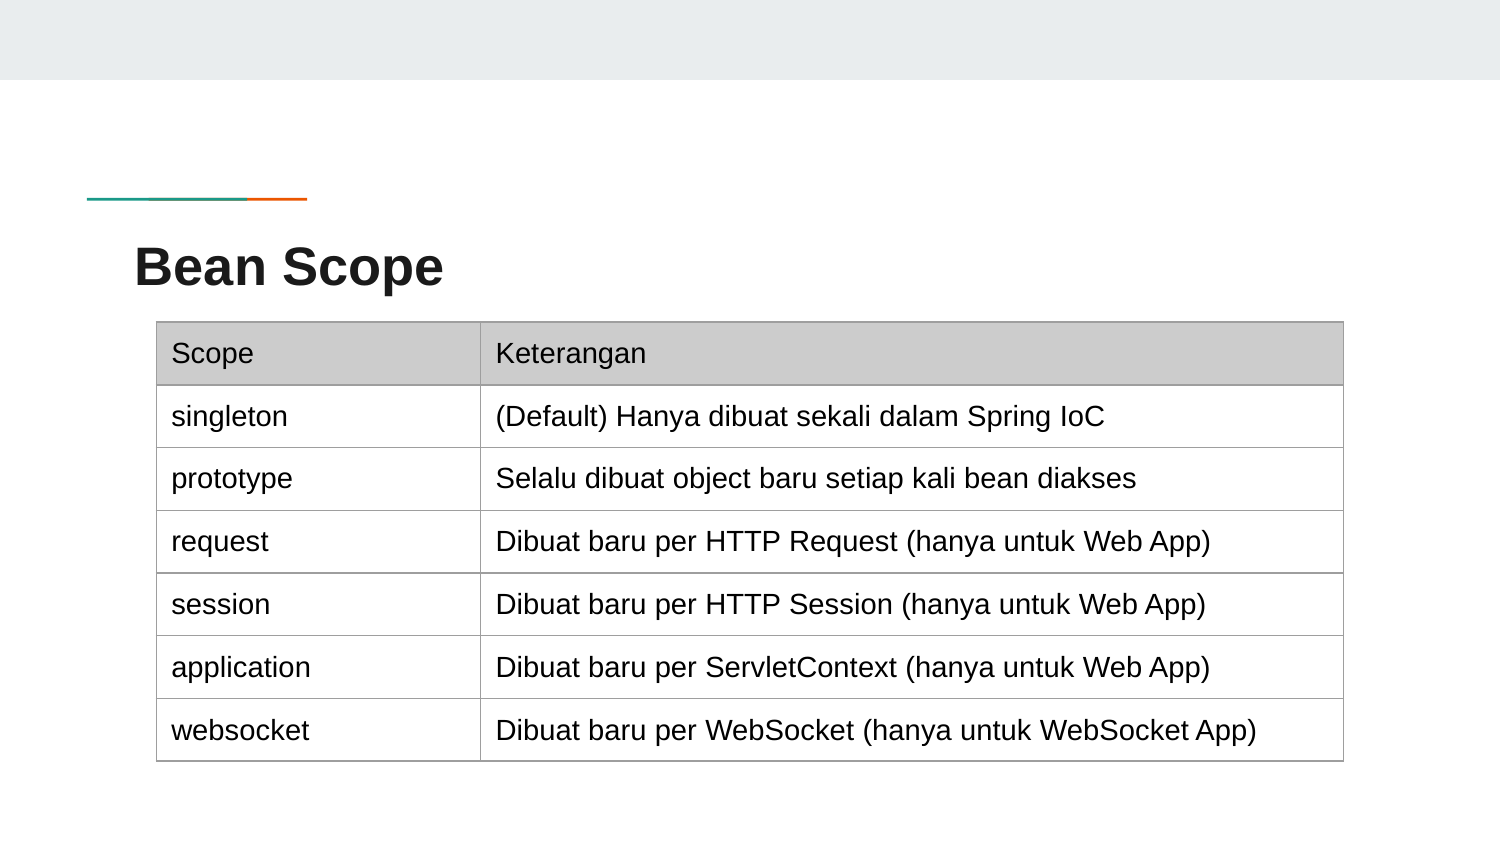

# Bean Scope
| Scope | Keterangan |
| --- | --- |
| singleton | (Default) Hanya dibuat sekali dalam Spring IoC |
| prototype | Selalu dibuat object baru setiap kali bean diakses |
| request | Dibuat baru per HTTP Request (hanya untuk Web App) |
| session | Dibuat baru per HTTP Session (hanya untuk Web App) |
| application | Dibuat baru per ServletContext (hanya untuk Web App) |
| websocket | Dibuat baru per WebSocket (hanya untuk WebSocket App) |